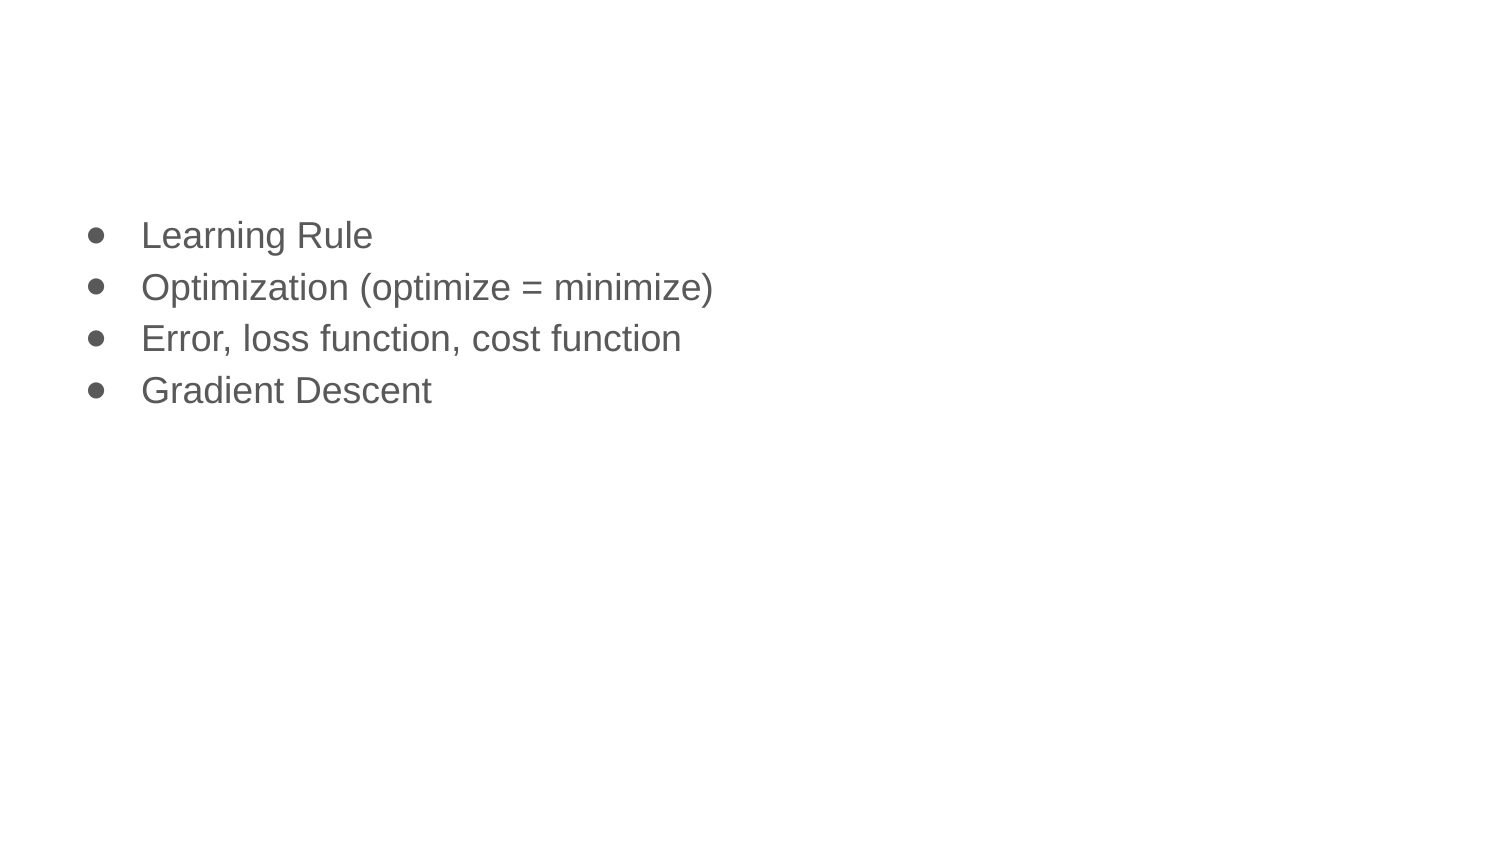

#
Learning Rule
Optimization (optimize = minimize)
Error, loss function, cost function
Gradient Descent